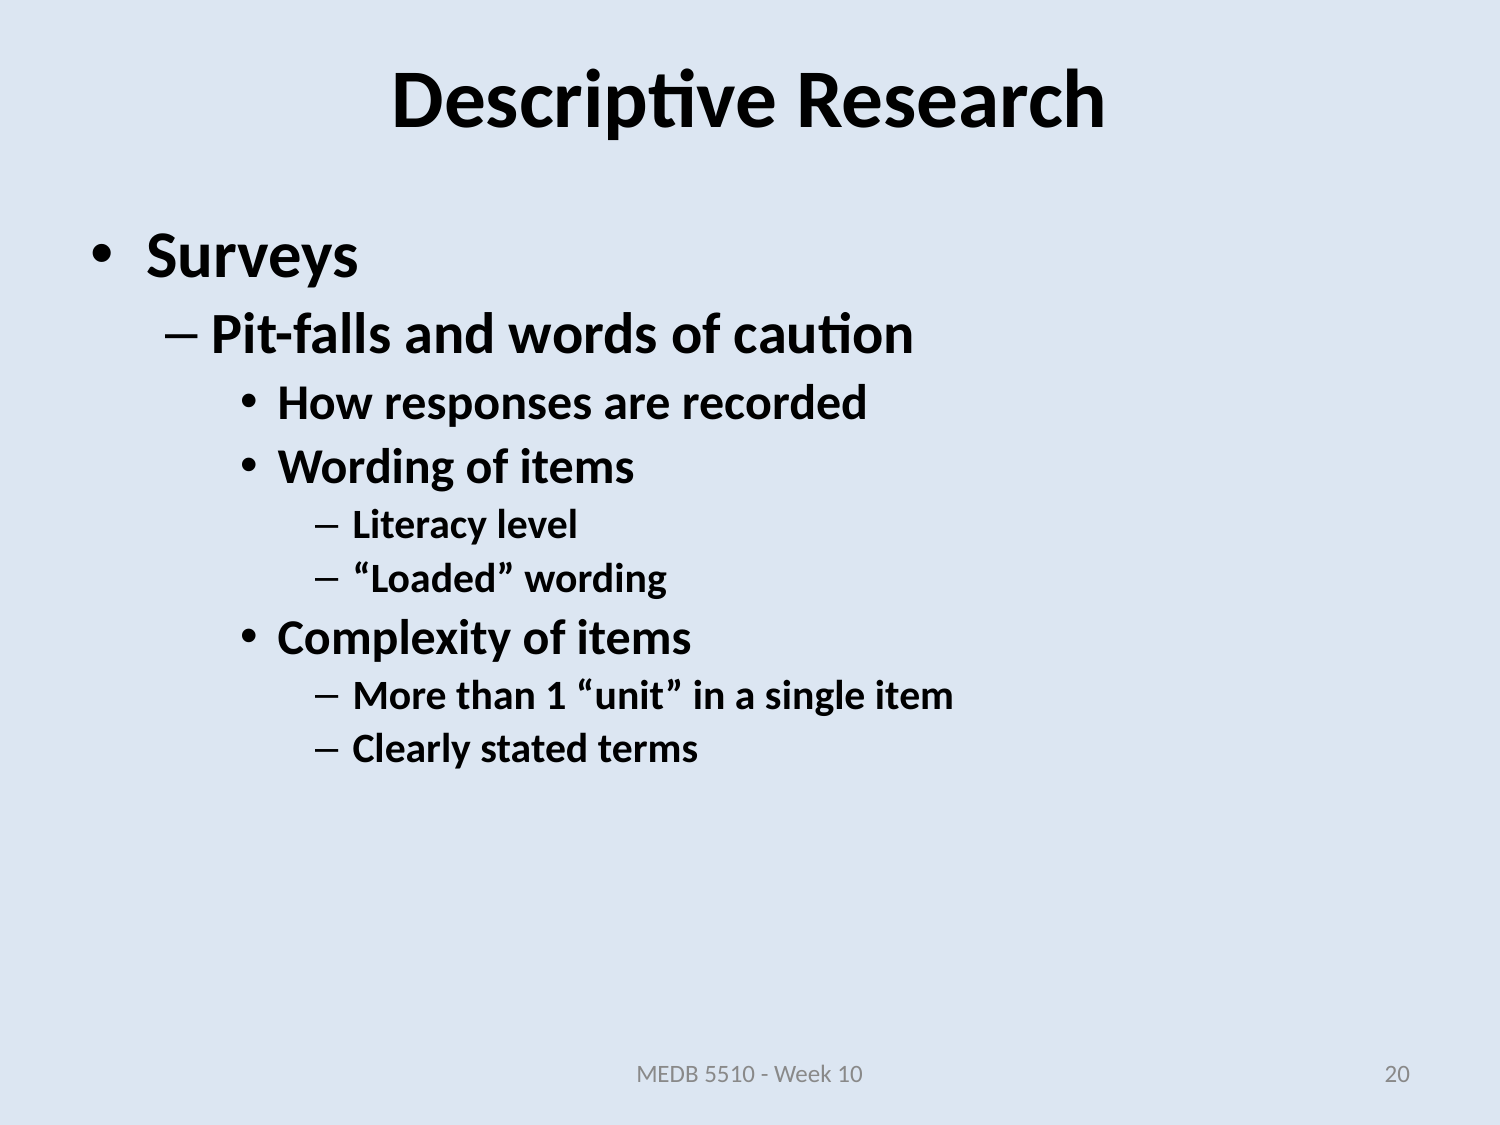

Descriptive Research
Surveys
Pit-falls and words of caution
How responses are recorded
Wording of items
Literacy level
“Loaded” wording
Complexity of items
More than 1 “unit” in a single item
Clearly stated terms
MEDB 5510 - Week 10
20